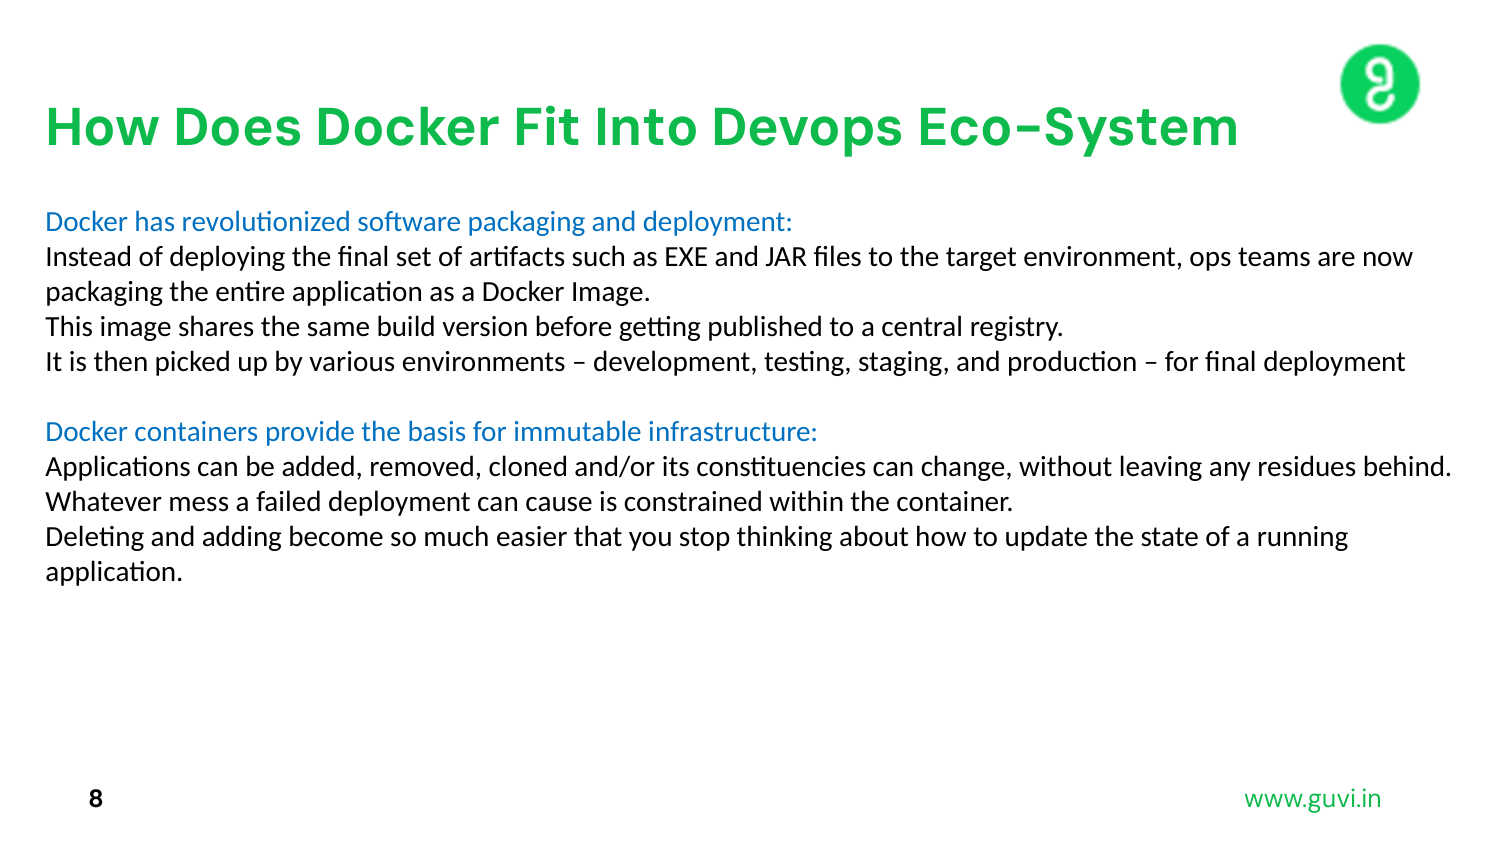

How Does Docker Fit Into Devops Eco-System
Docker has revolutionized software packaging and deployment:
Instead of deploying the final set of artifacts such as EXE and JAR files to the target environment, ops teams are now packaging the entire application as a Docker Image.
This image shares the same build version before getting published to a central registry.
It is then picked up by various environments – development, testing, staging, and production – for final deployment

Docker containers provide the basis for immutable infrastructure:
Applications can be added, removed, cloned and/or its constituencies can change, without leaving any residues behind. Whatever mess a failed deployment can cause is constrained within the container.
Deleting and adding become so much easier that you stop thinking about how to update the state of a running application.
8
www.guvi.in